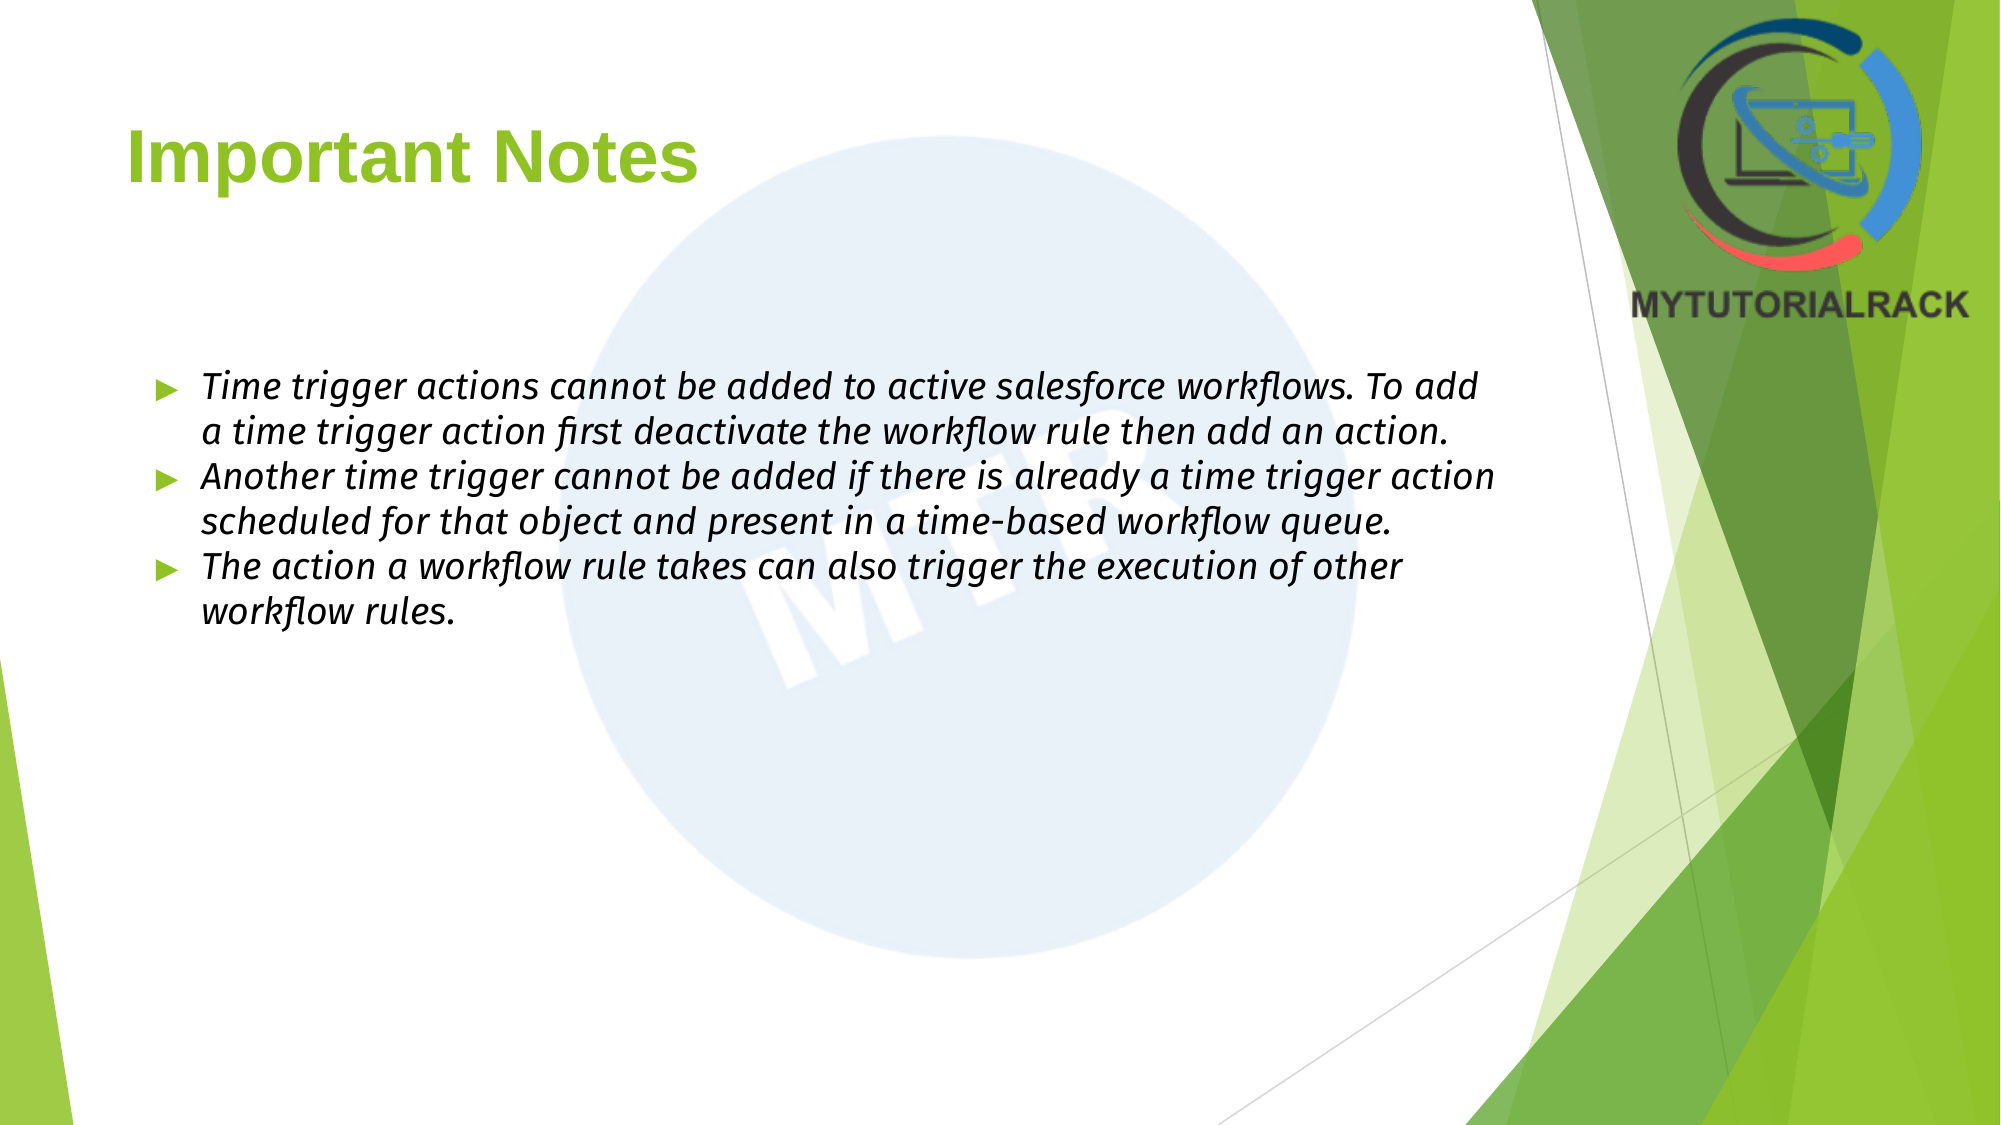

# Important Notes

Time trigger actions cannot be added to active salesforce workflows. To add a time trigger action first deactivate the workflow rule then add an action.
Another time trigger cannot be added if there is already a time trigger action scheduled for that object and present in a time-based workflow queue.
The action a workflow rule takes can also trigger the execution of other workflow rules.